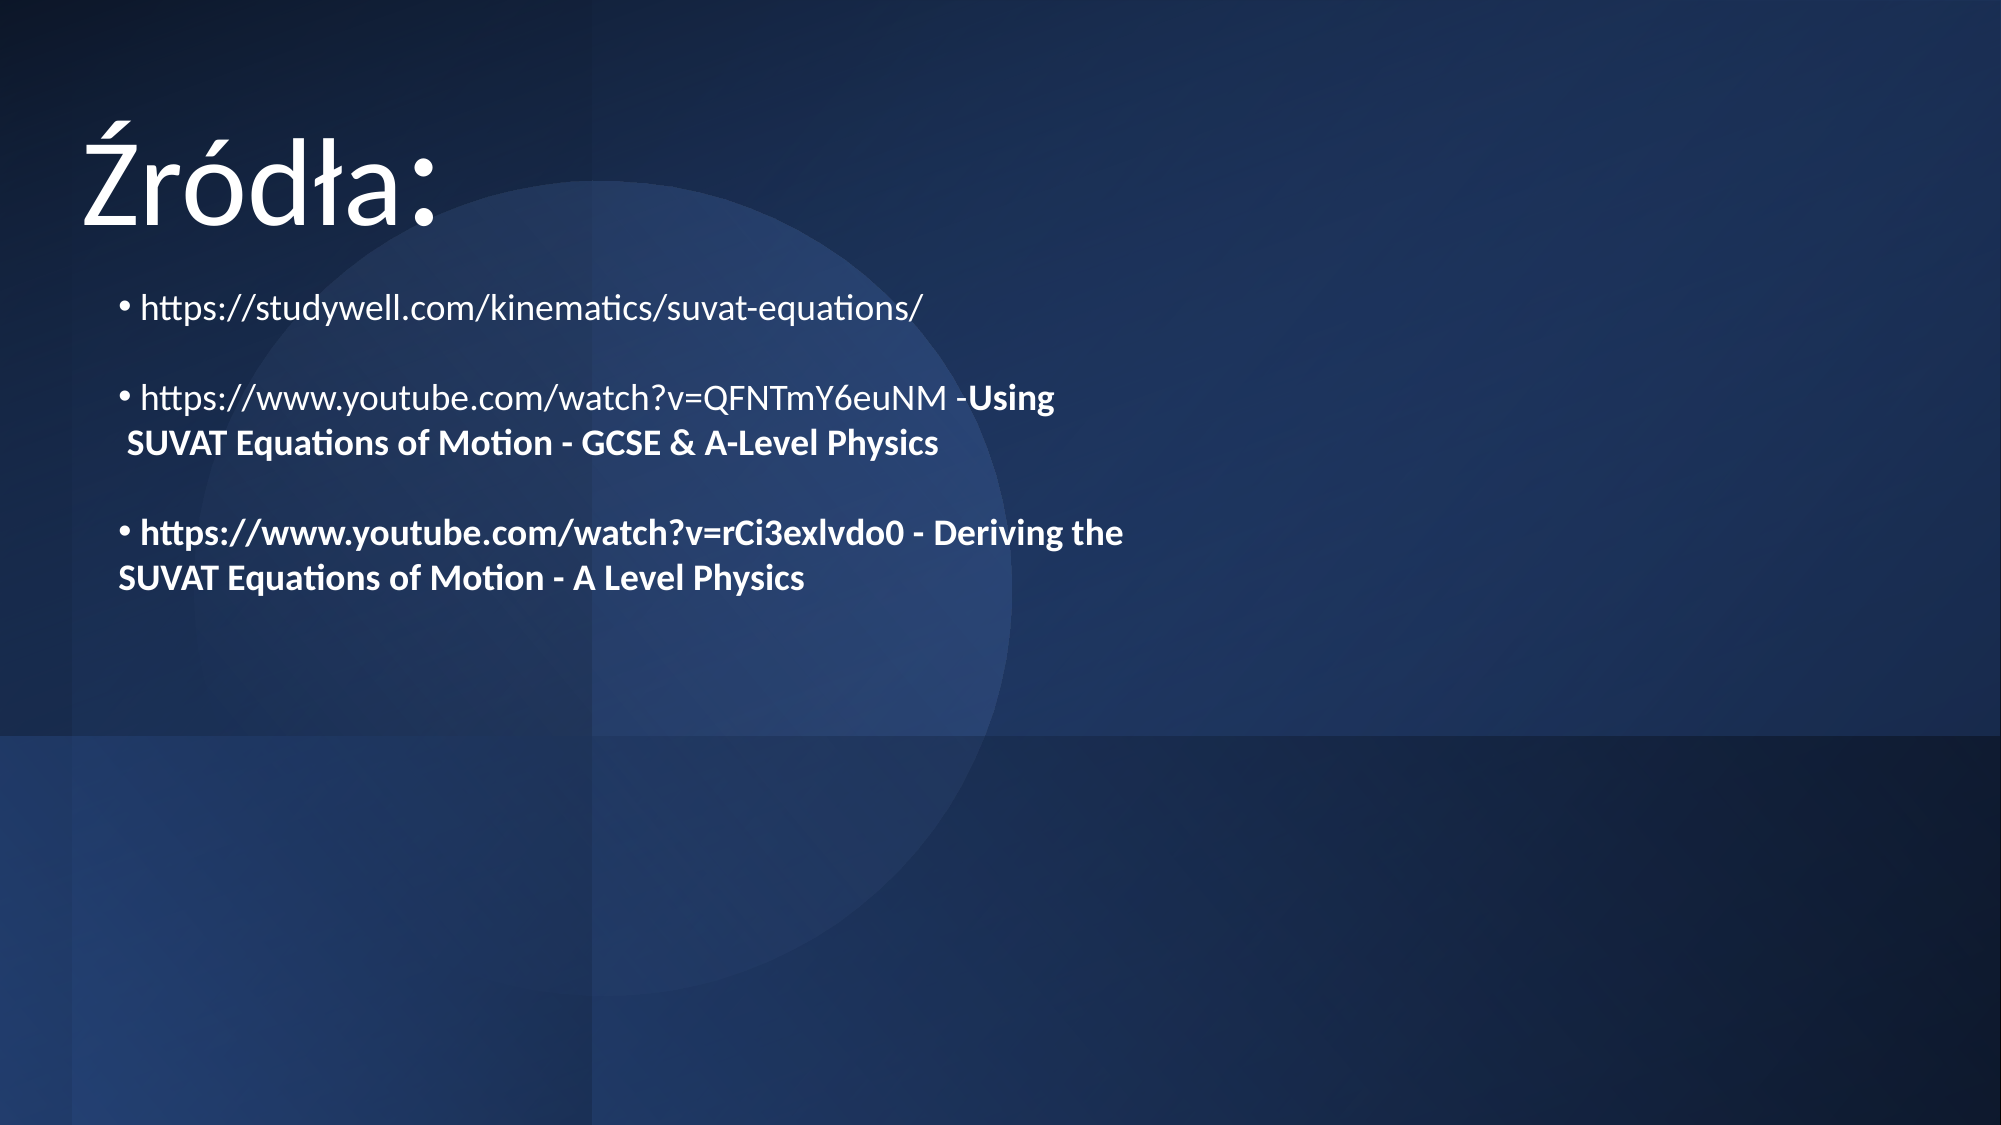

# Źródła:

 https://studywell.com/kinematics/suvat-equations/
 https://www.youtube.com/watch?v=QFNTmY6euNM -Using
 SUVAT Equations of Motion - GCSE & A-Level Physics
 https://www.youtube.com/watch?v=rCi3exlvdo0 - Deriving the SUVAT Equations of Motion - A Level Physics